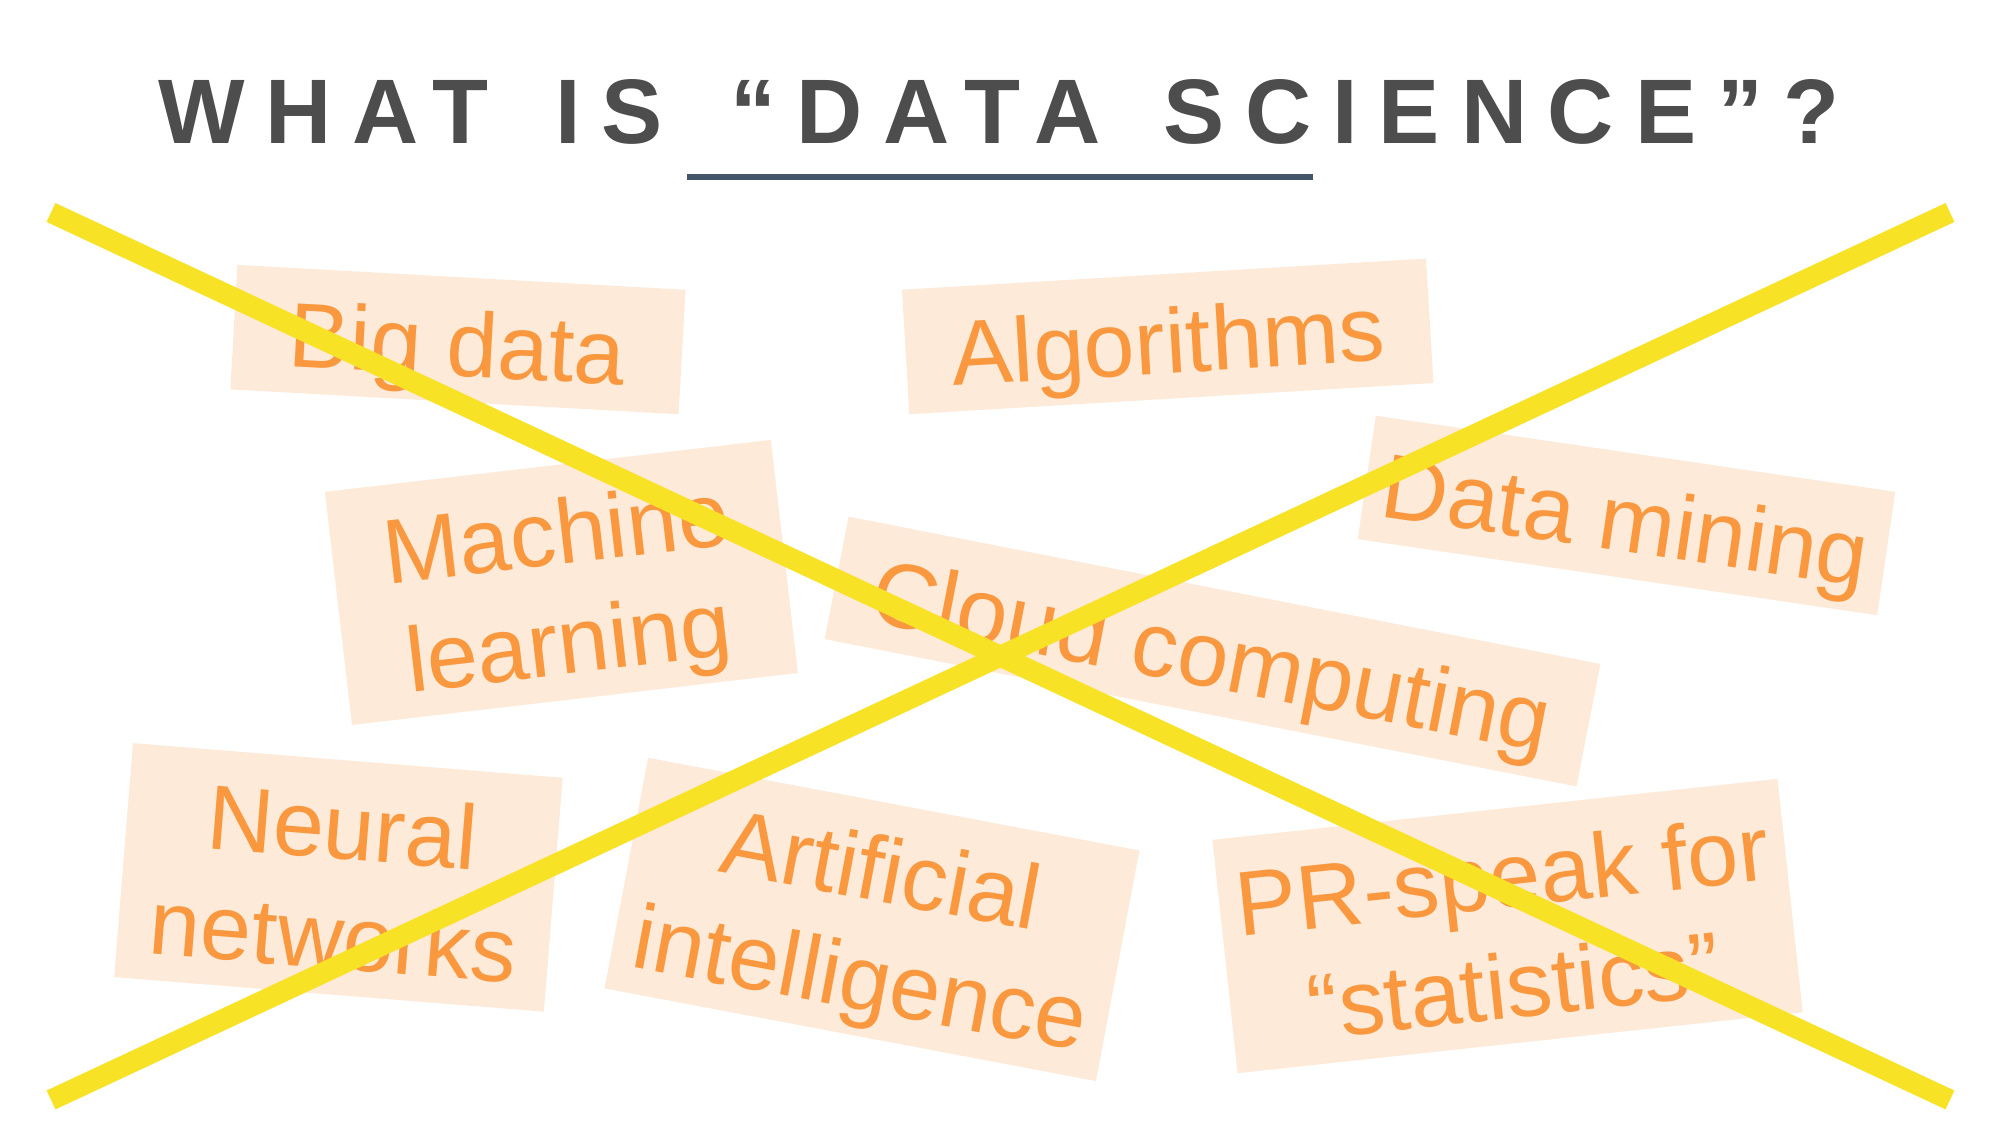

# WHAT IS “DATA SCIENCE”?
Algorithms
Big data
Data mining
Machine learning
Cloud computing
Neural networks
Artificial intelligence
PR-speak for “statistics”